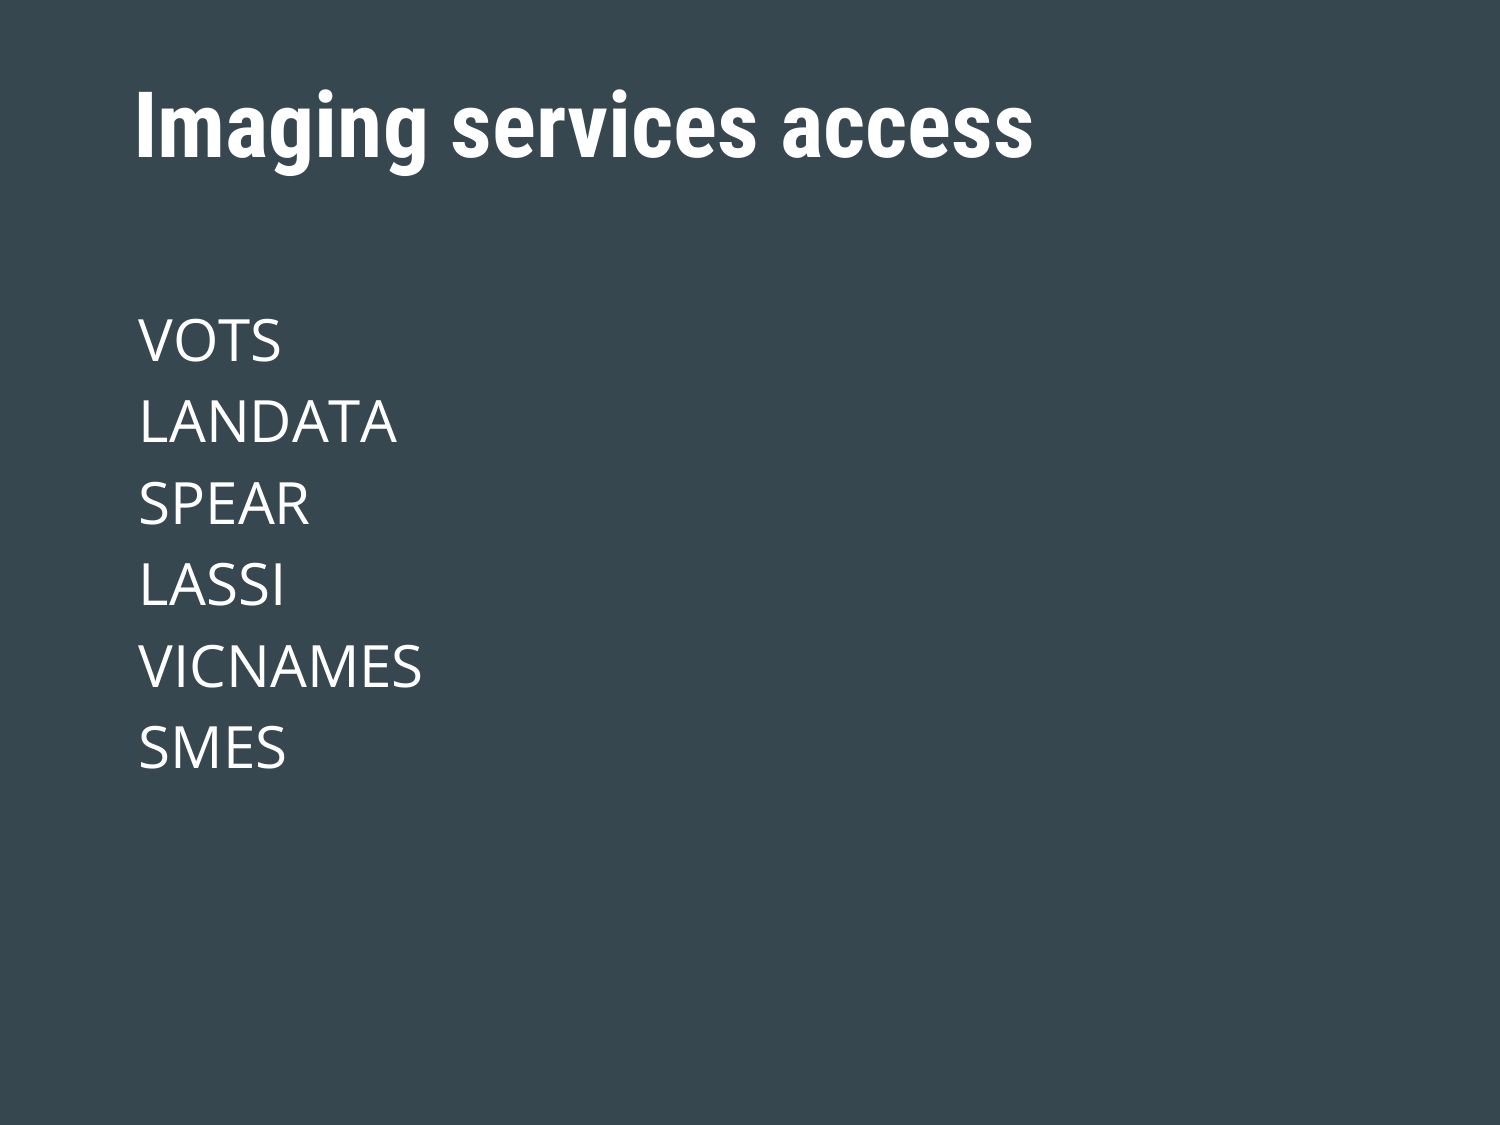

# Imaging services access
VOTS
LANDATA
SPEAR
LASSI
VICNAMES
SMES